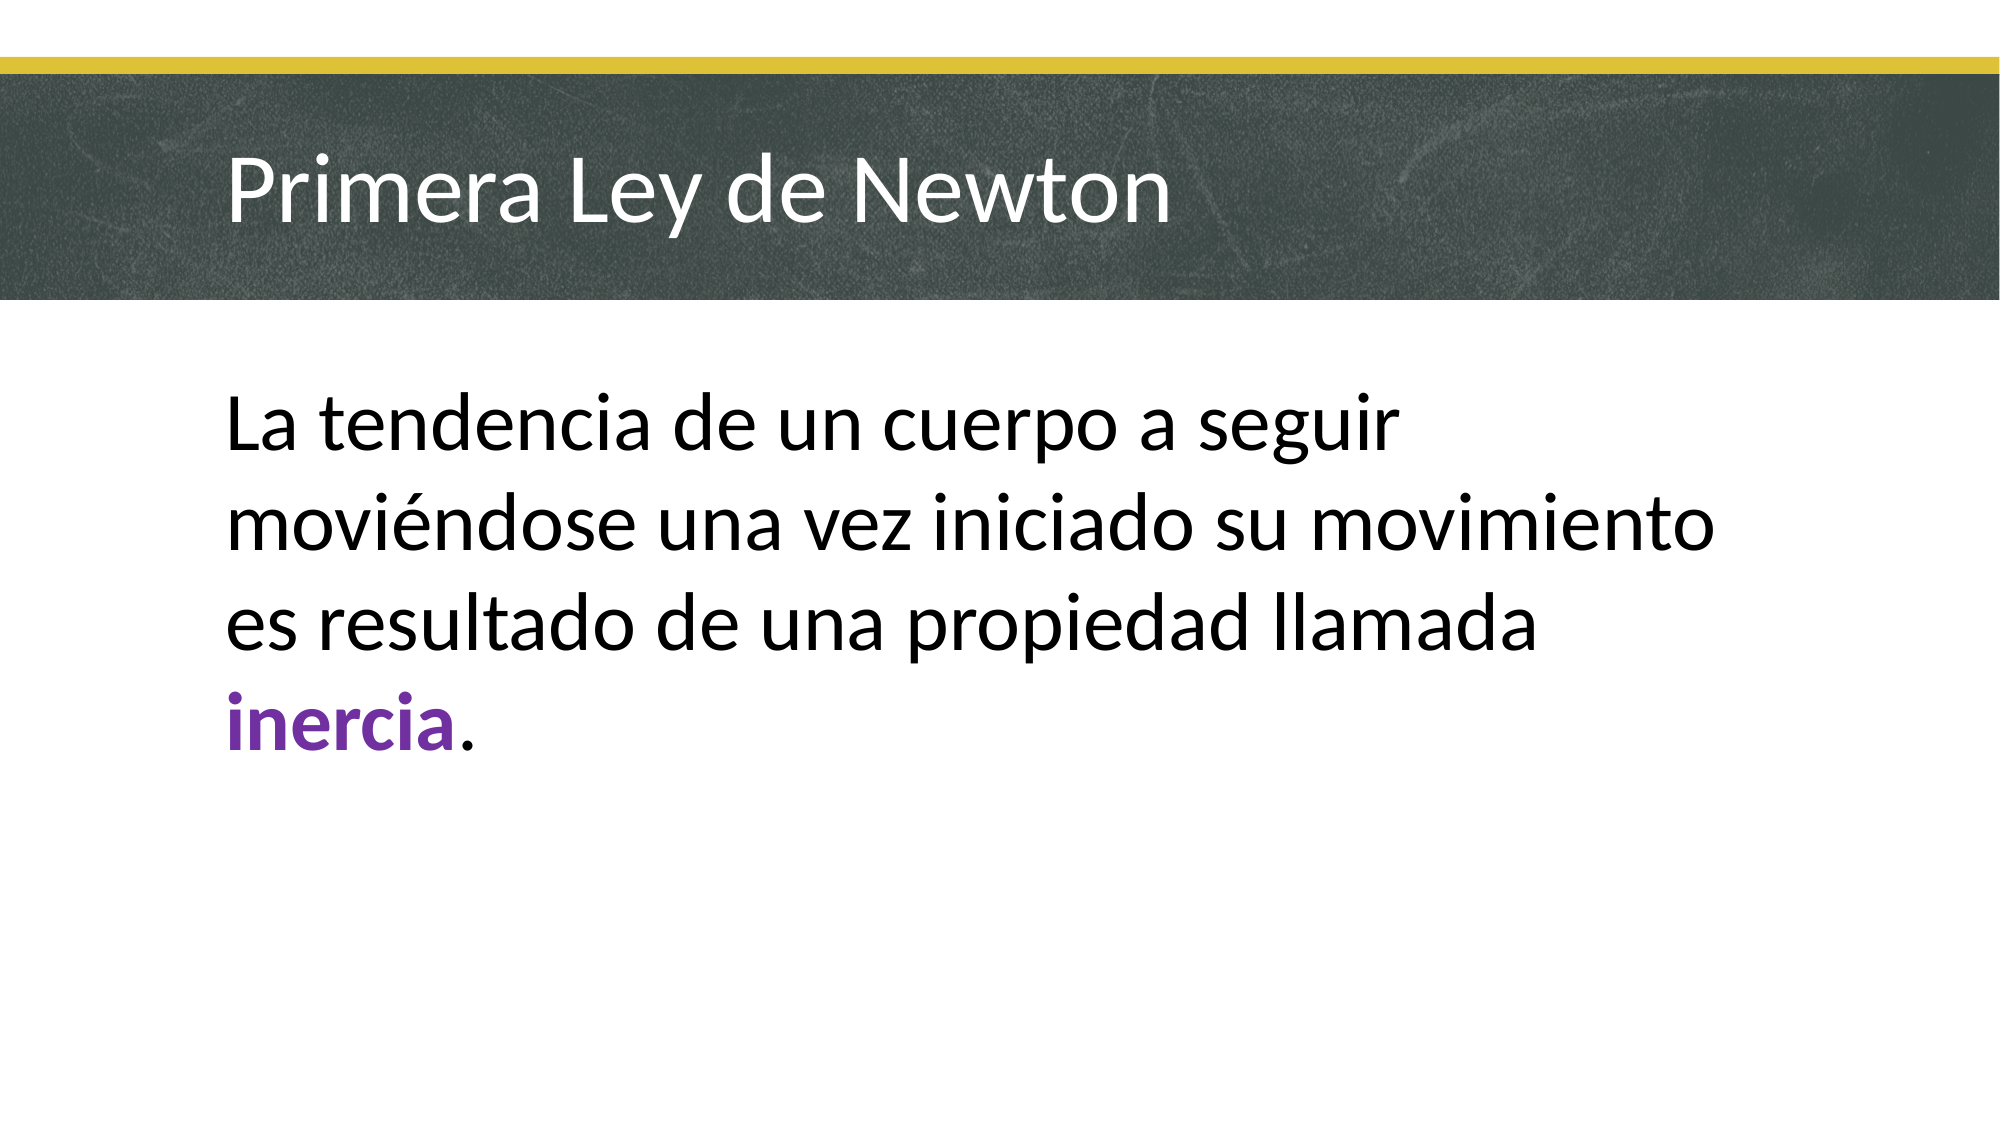

# Primera Ley de Newton
La tendencia de un cuerpo a seguir moviéndose una vez iniciado su movimiento es resultado de una propiedad llamada inercia.